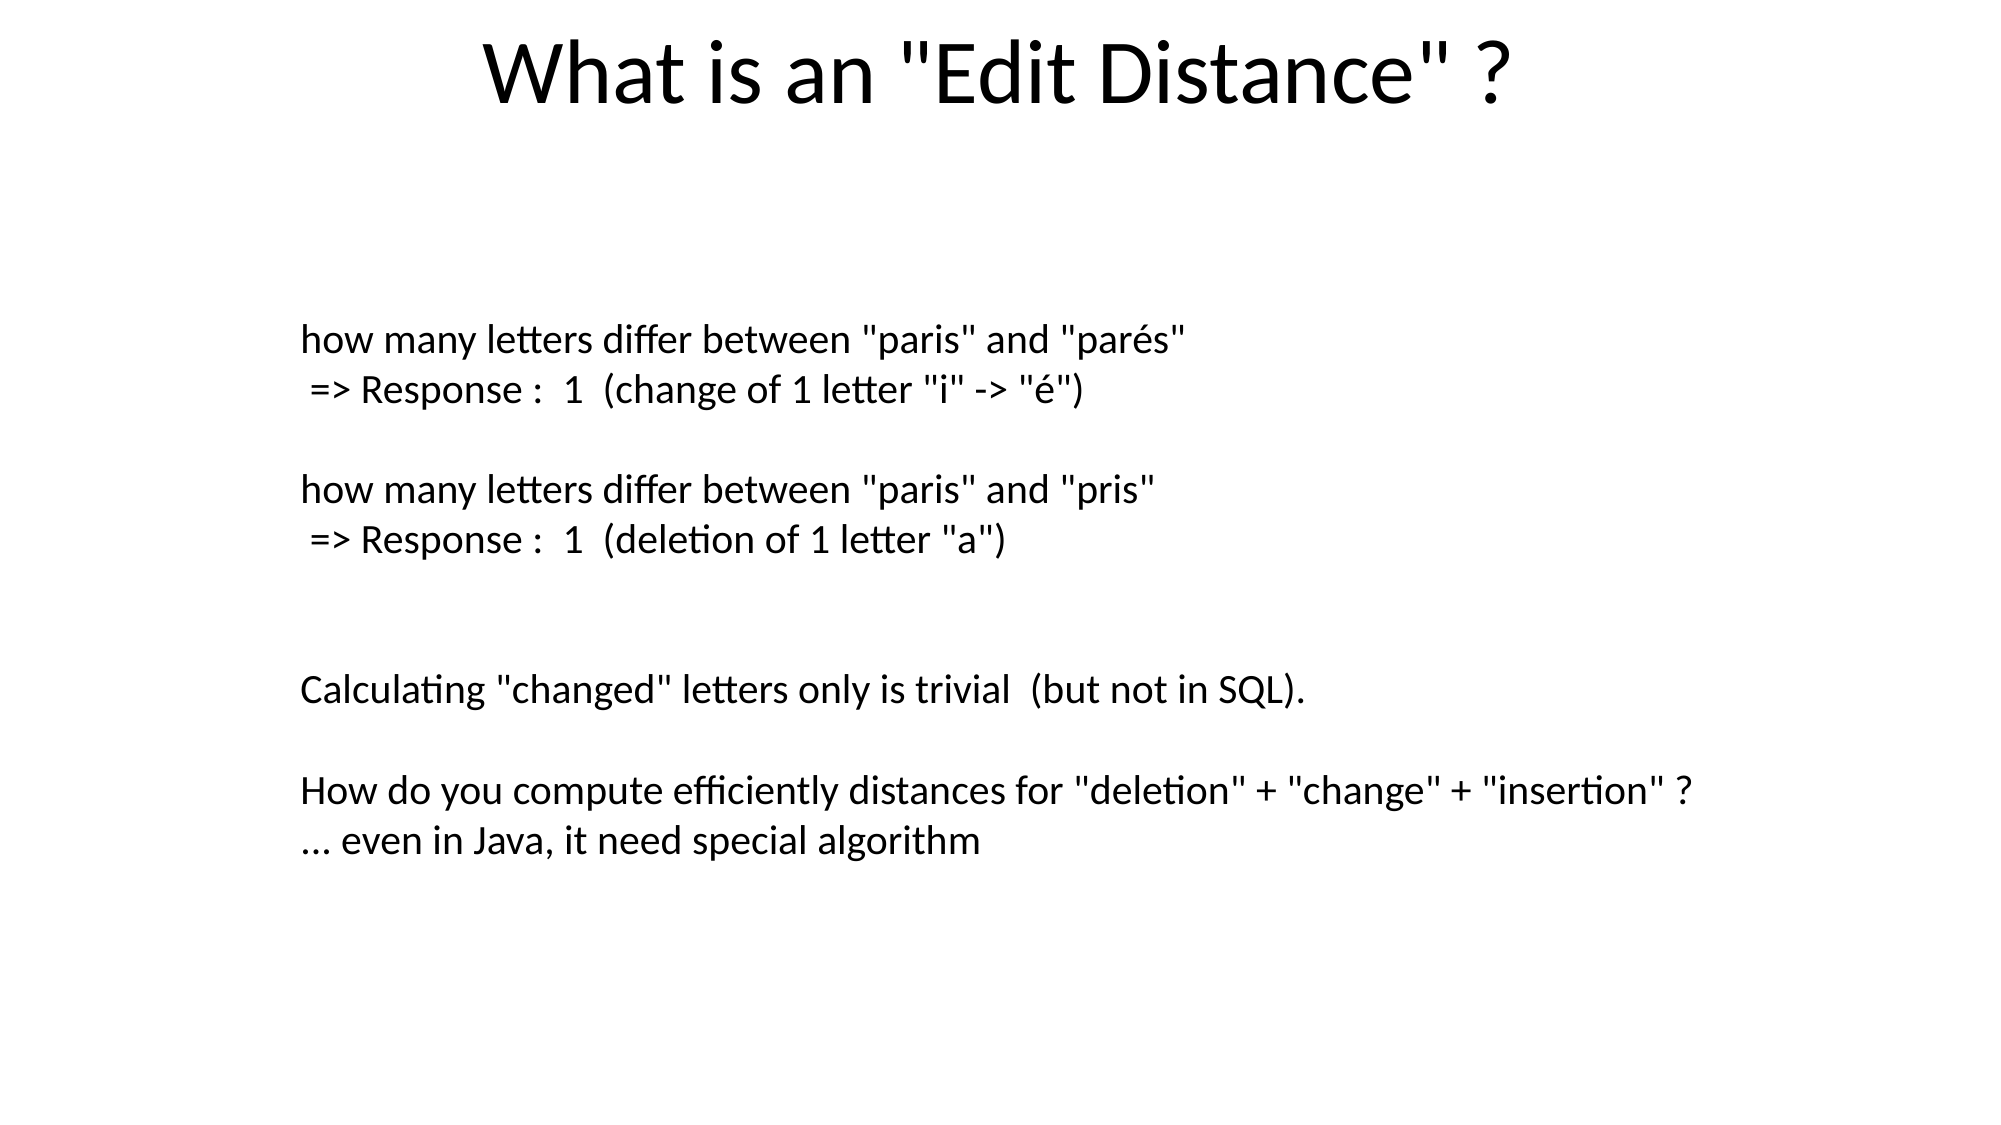

# What is an "Edit Distance" ?
how many letters differ between "paris" and "parés"
 => Response :  1  (change of 1 letter "i" -> "é")

how many letters differ between "paris" and "pris"
 => Response :  1  (deletion of 1 letter "a")

Calculating "changed" letters only is trivial  (but not in SQL).

How do you compute efficiently distances for "deletion" + "change" + "insertion" ?
... even in Java, it need special algorithm